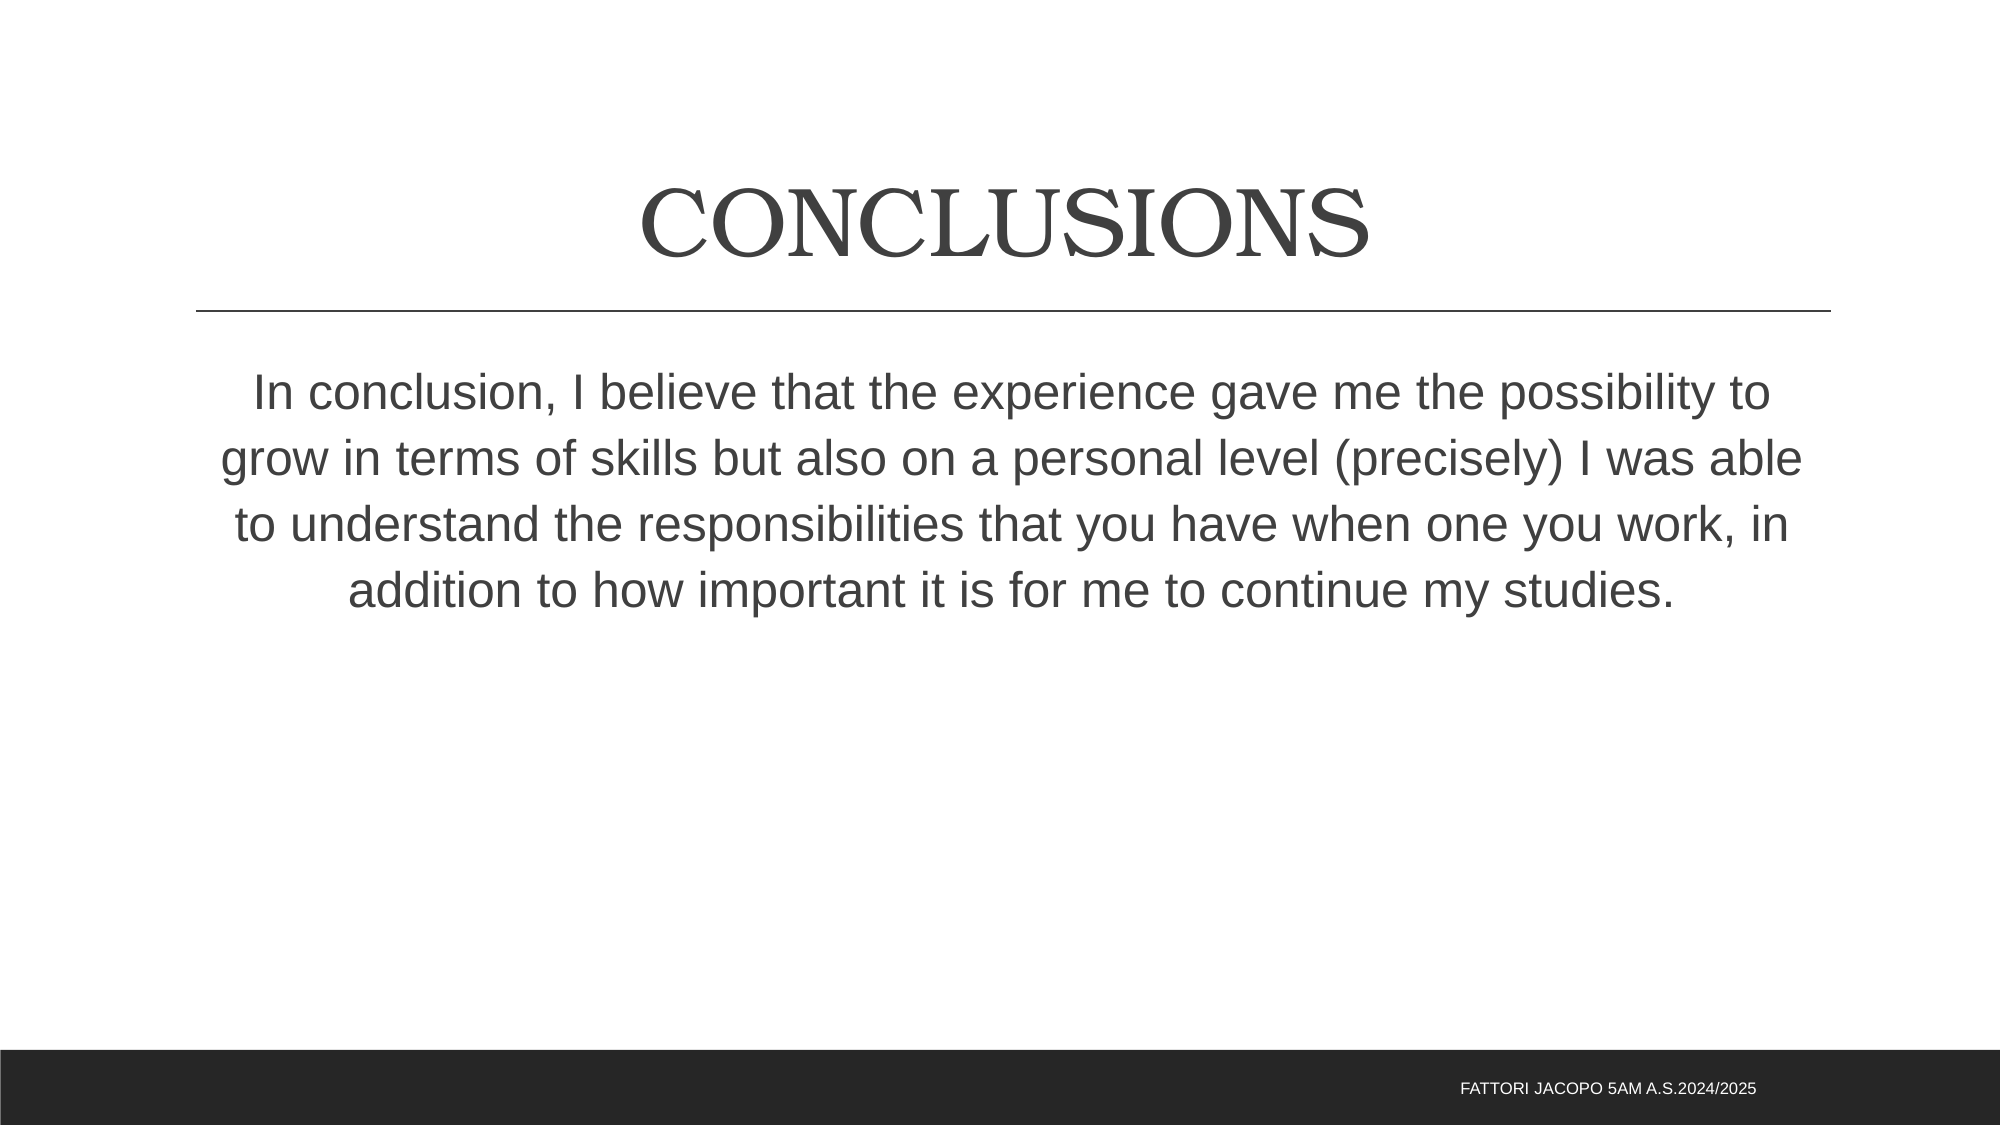

# CONCLUSIONS
In conclusion, I believe that the experience gave me the possibility to grow in terms of skills but also on a personal level (precisely) I was able to understand the responsibilities that you have when one you work, in addition to how important it is for me to continue my studies.
FATTORI JACOPO 5AM A.S.2024/2025